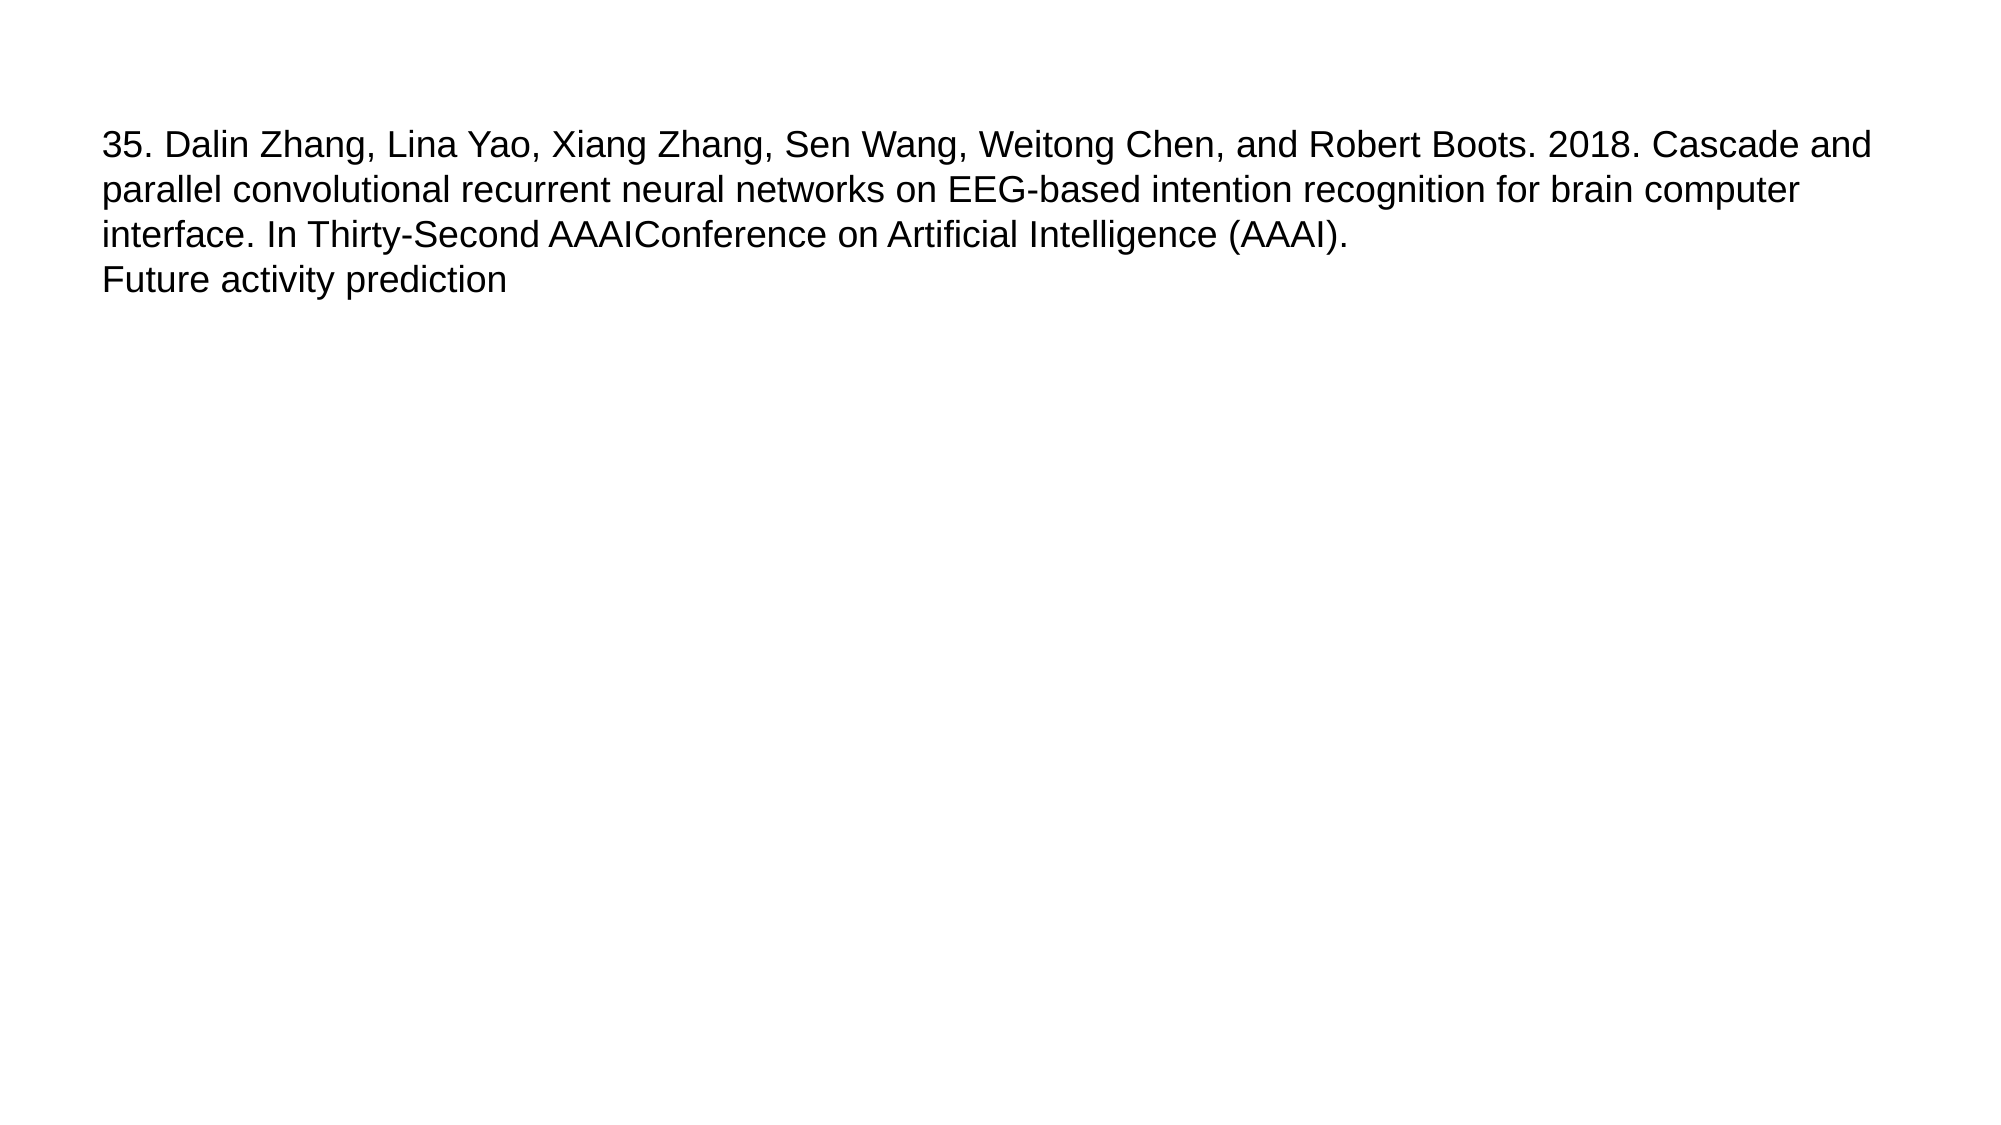

35. Dalin Zhang, Lina Yao, Xiang Zhang, Sen Wang, Weitong Chen, and Robert Boots. 2018. Cascade and parallel convolutional recurrent neural networks on EEG-based intention recognition for brain computer interface. In Thirty-Second AAAIConference on Artificial Intelligence (AAAI).
Future activity prediction